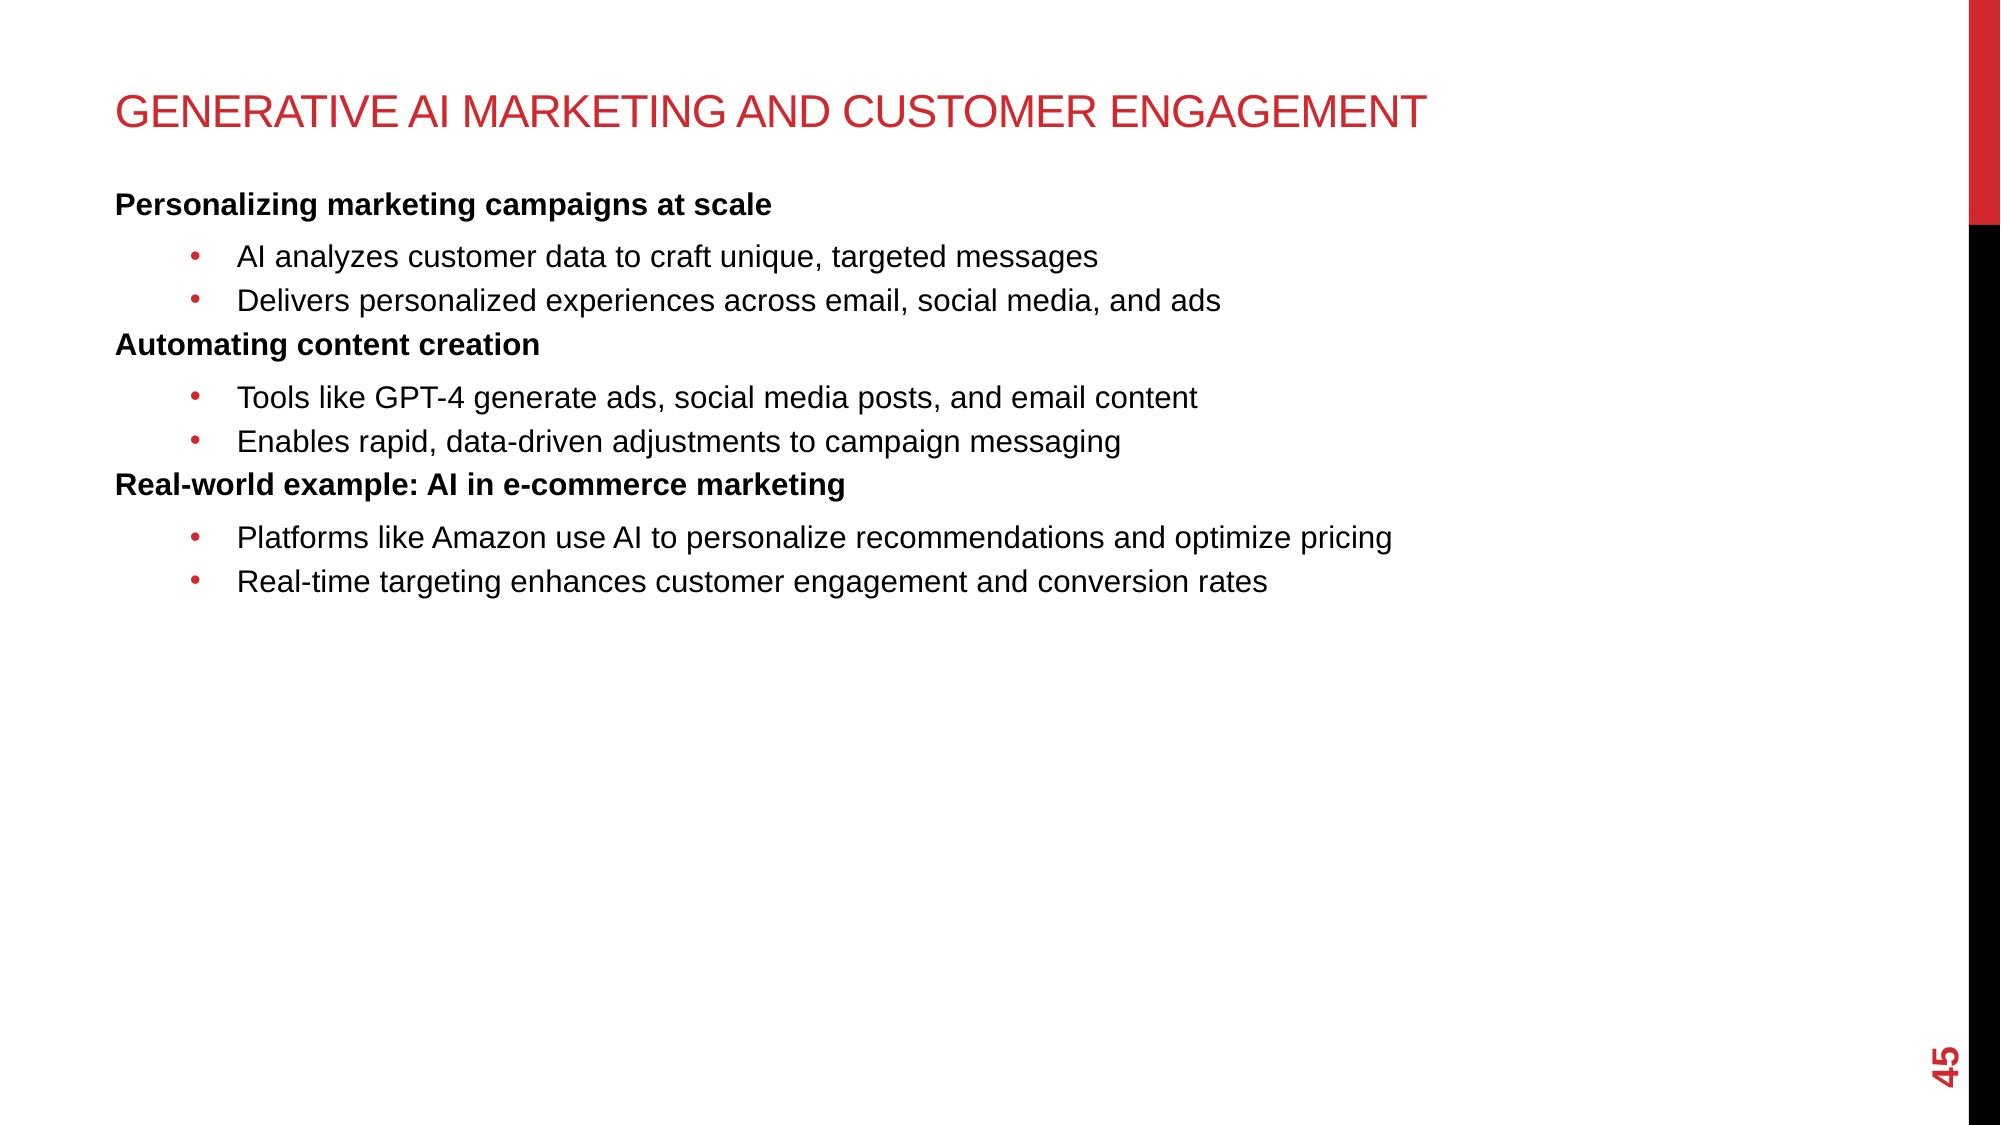

# Generative ai Marketing and Customer Engagement
Personalizing marketing campaigns at scale
AI analyzes customer data to craft unique, targeted messages
Delivers personalized experiences across email, social media, and ads
Automating content creation
Tools like GPT-4 generate ads, social media posts, and email content
Enables rapid, data-driven adjustments to campaign messaging
Real-world example: AI in e-commerce marketing
Platforms like Amazon use AI to personalize recommendations and optimize pricing
Real-time targeting enhances customer engagement and conversion rates
45